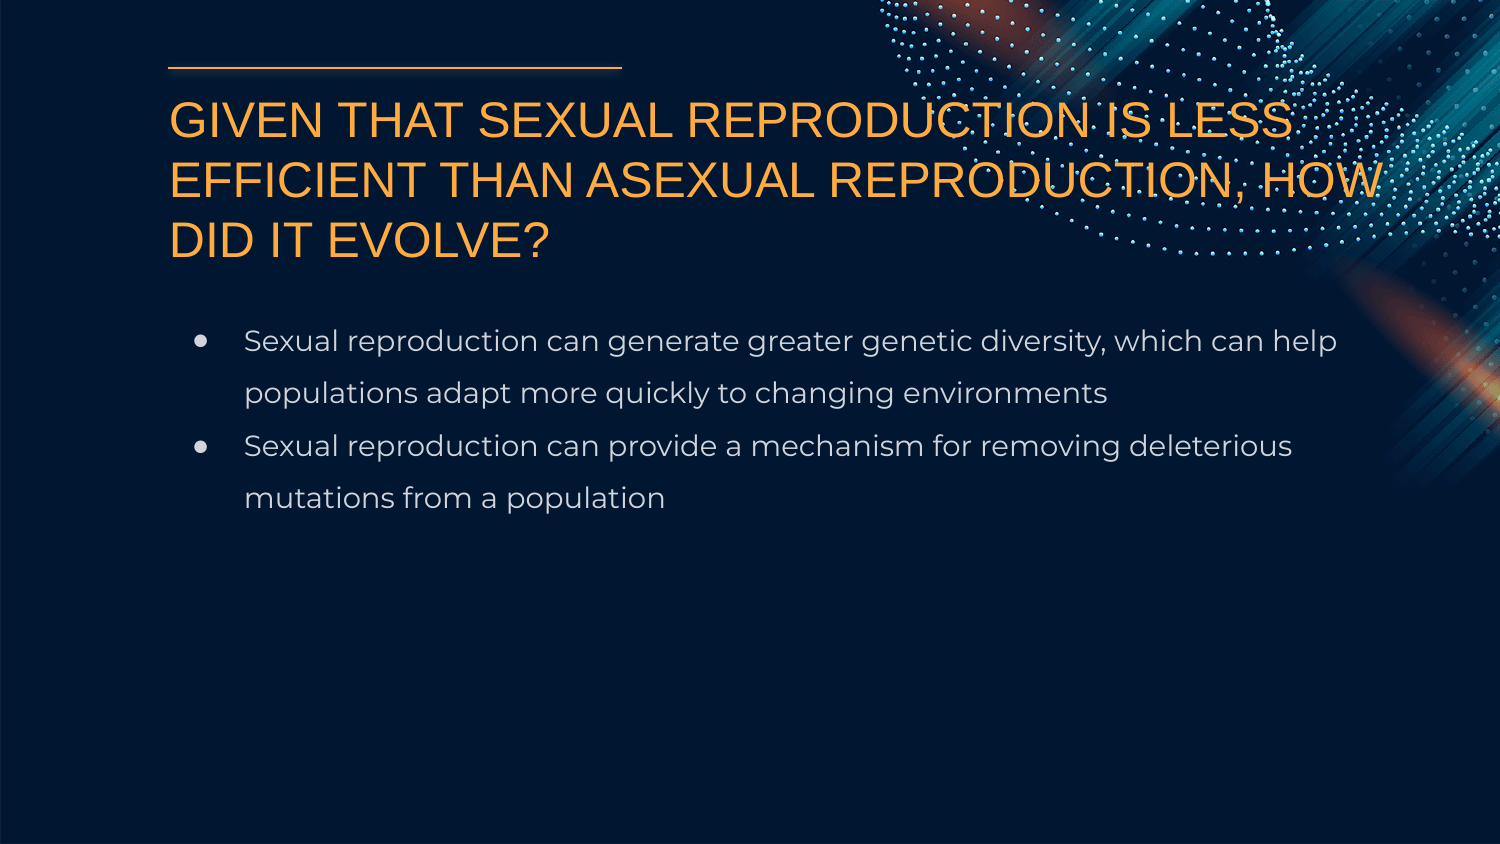

# GIVEN THAT SEXUAL REPRODUCTION IS LESS EFFICIENT THAN ASEXUAL REPRODUCTION, HOW DID IT EVOLVE?
Sexual reproduction can generate greater genetic diversity, which can help populations adapt more quickly to changing environments
Sexual reproduction can provide a mechanism for removing deleterious mutations from a population